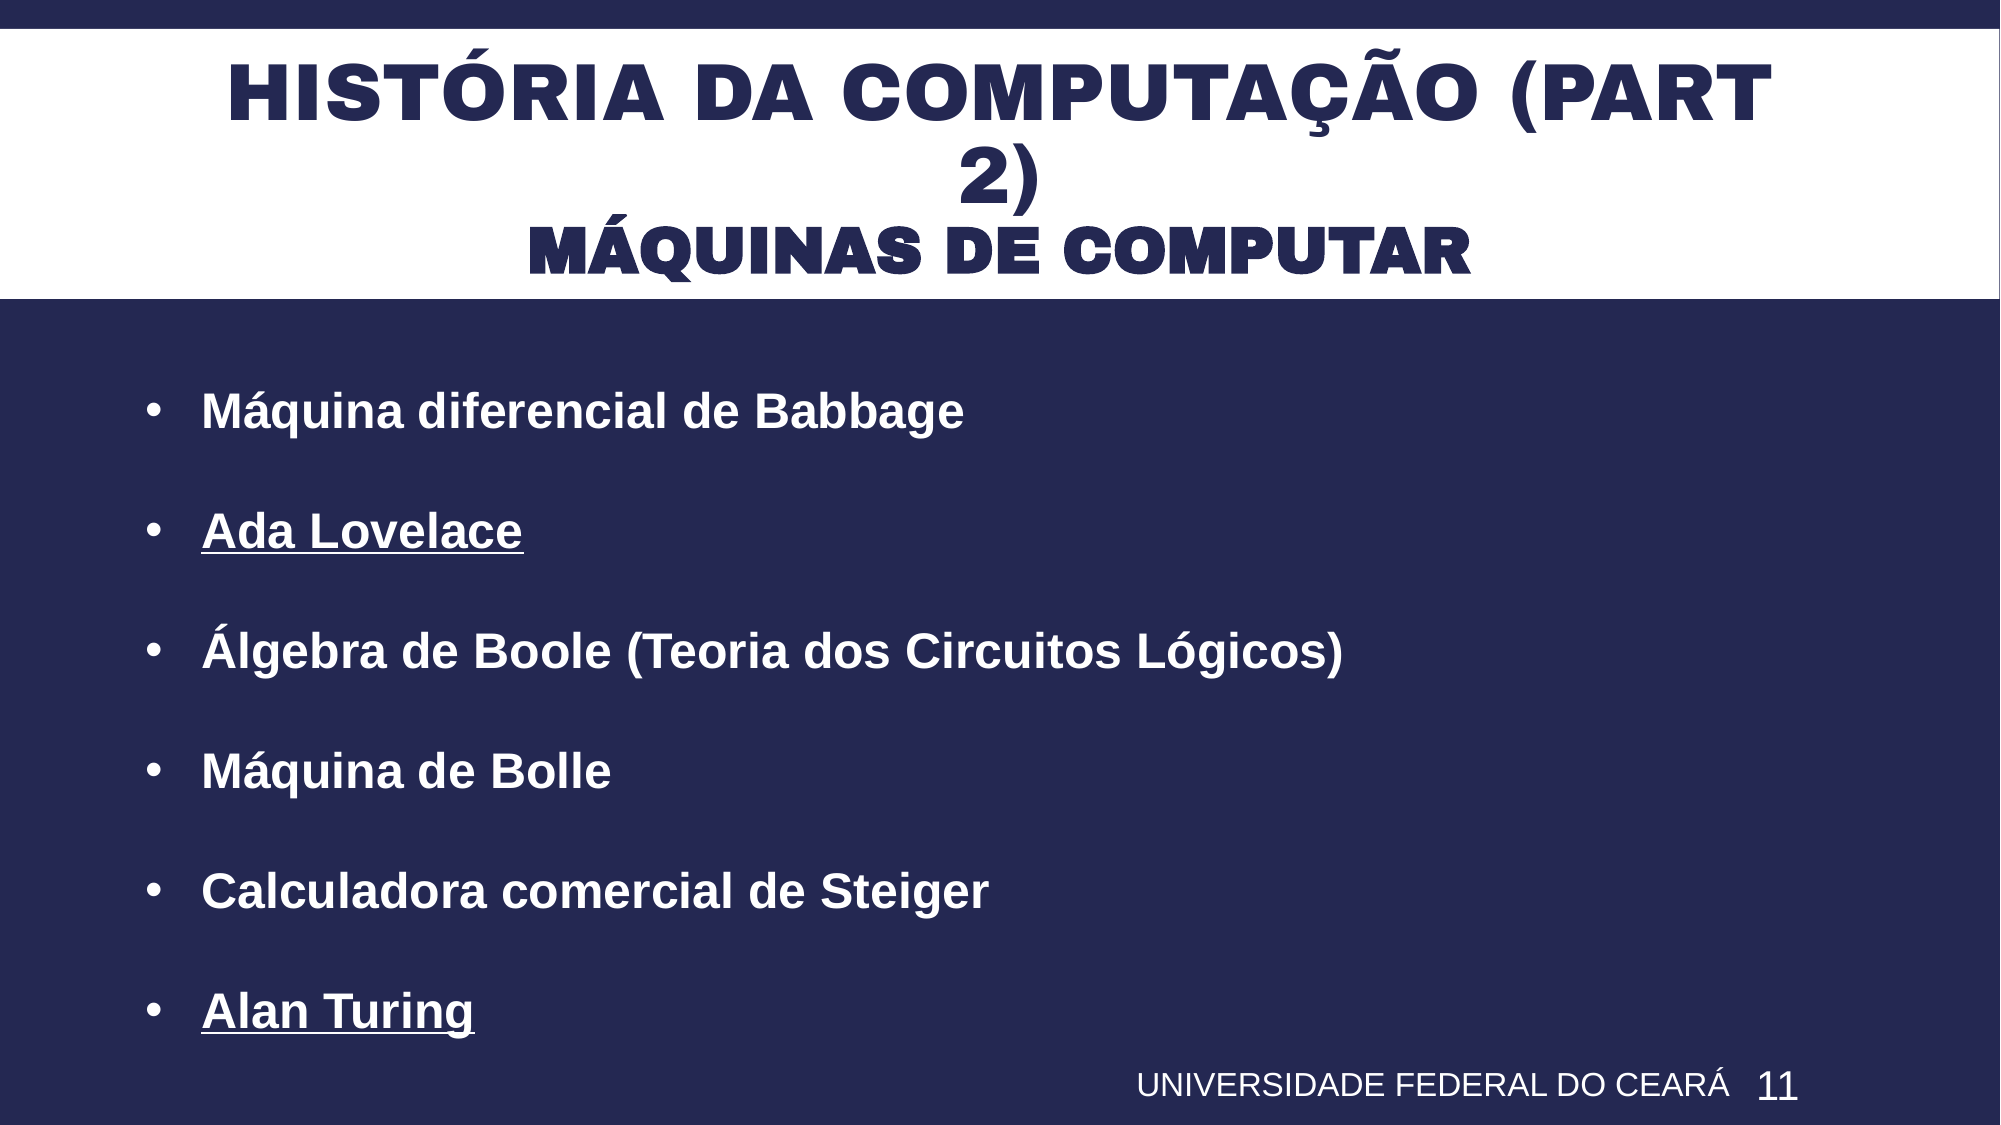

# História da computação (Part 2) Máquinas de computar
Máquina diferencial de Babbage
Ada Lovelace
Álgebra de Boole (Teoria dos Circuitos Lógicos)
Máquina de Bolle
Calculadora comercial de Steiger
Alan Turing
UNIVERSIDADE FEDERAL DO CEARÁ
11